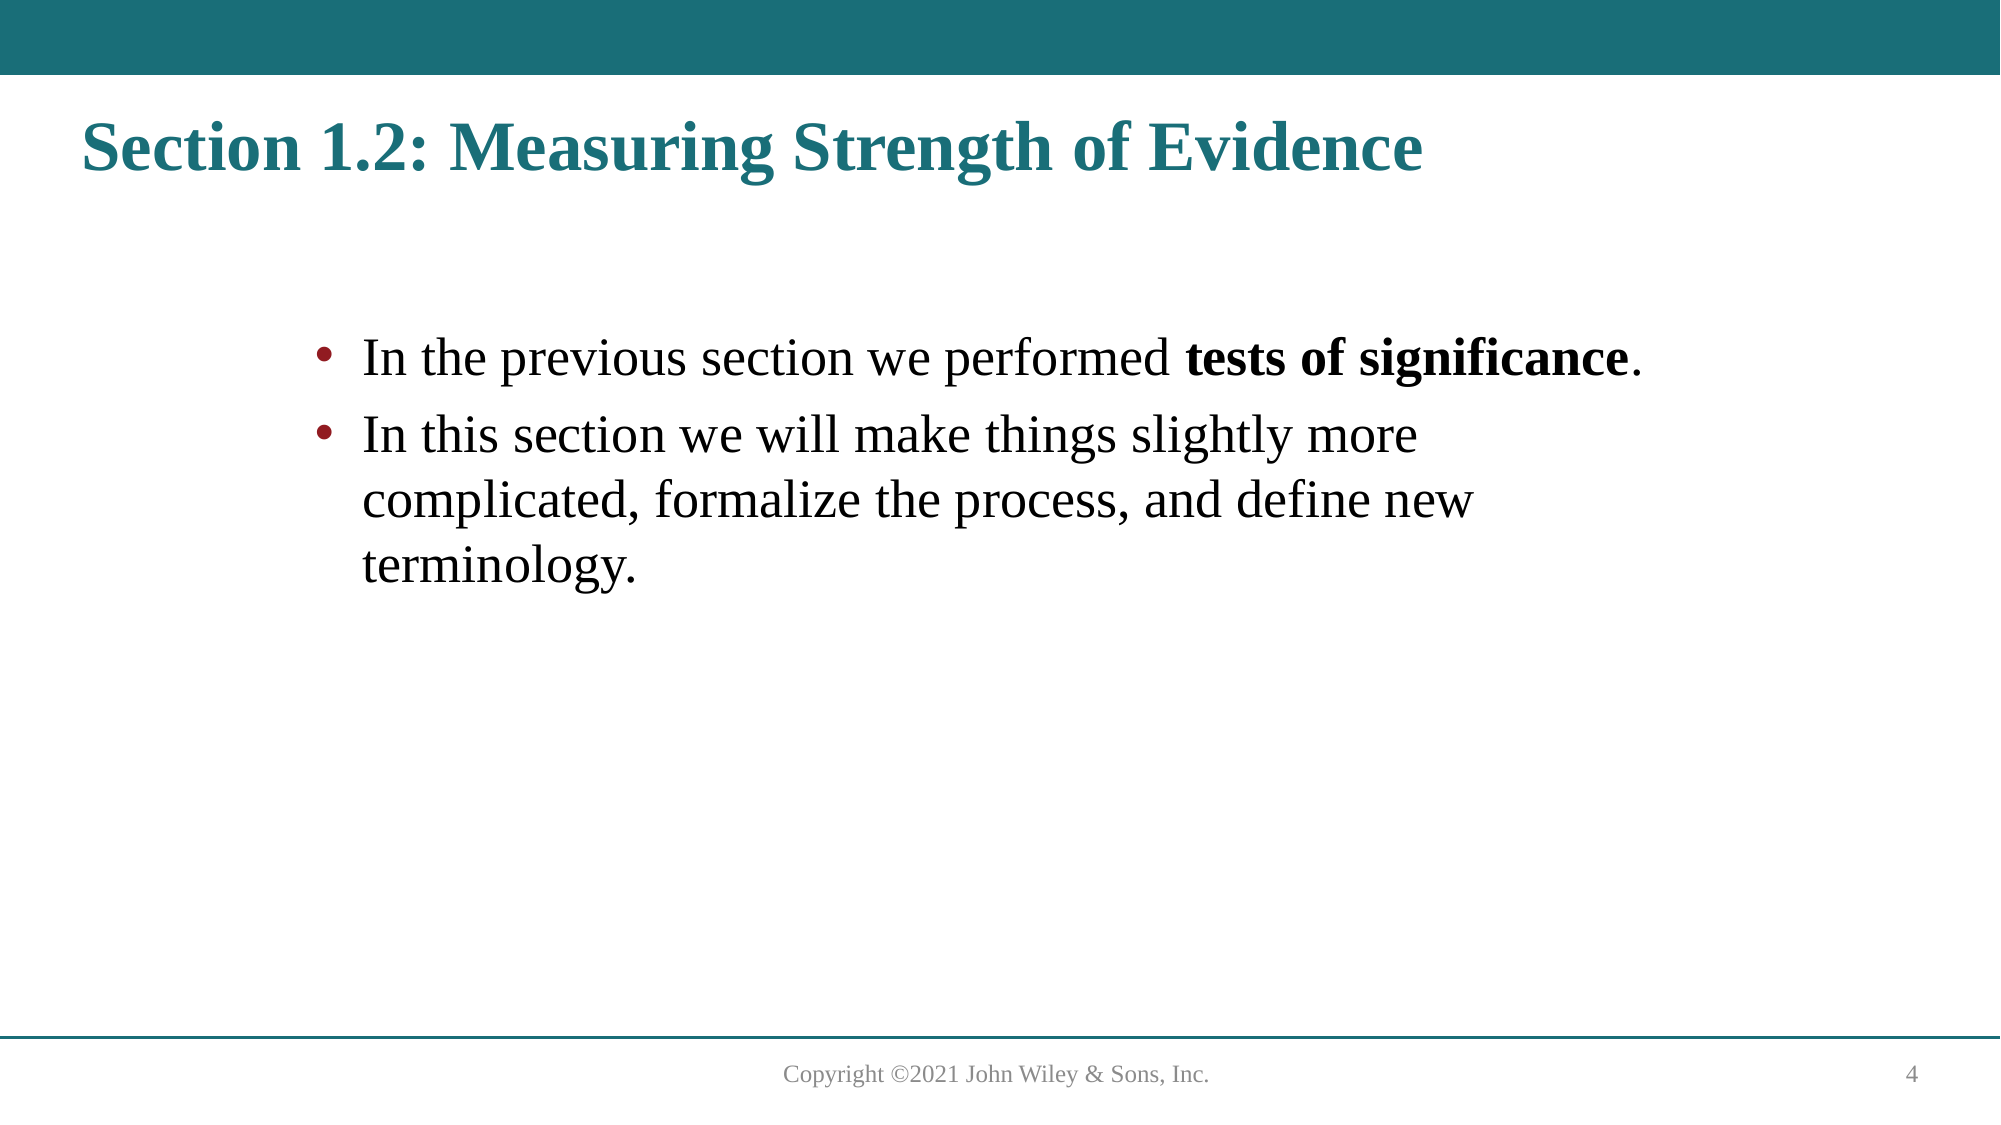

# Section 1.2: Measuring Strength of Evidence
In the previous section we performed tests of significance.
In this section we will make things slightly more complicated, formalize the process, and define new terminology.